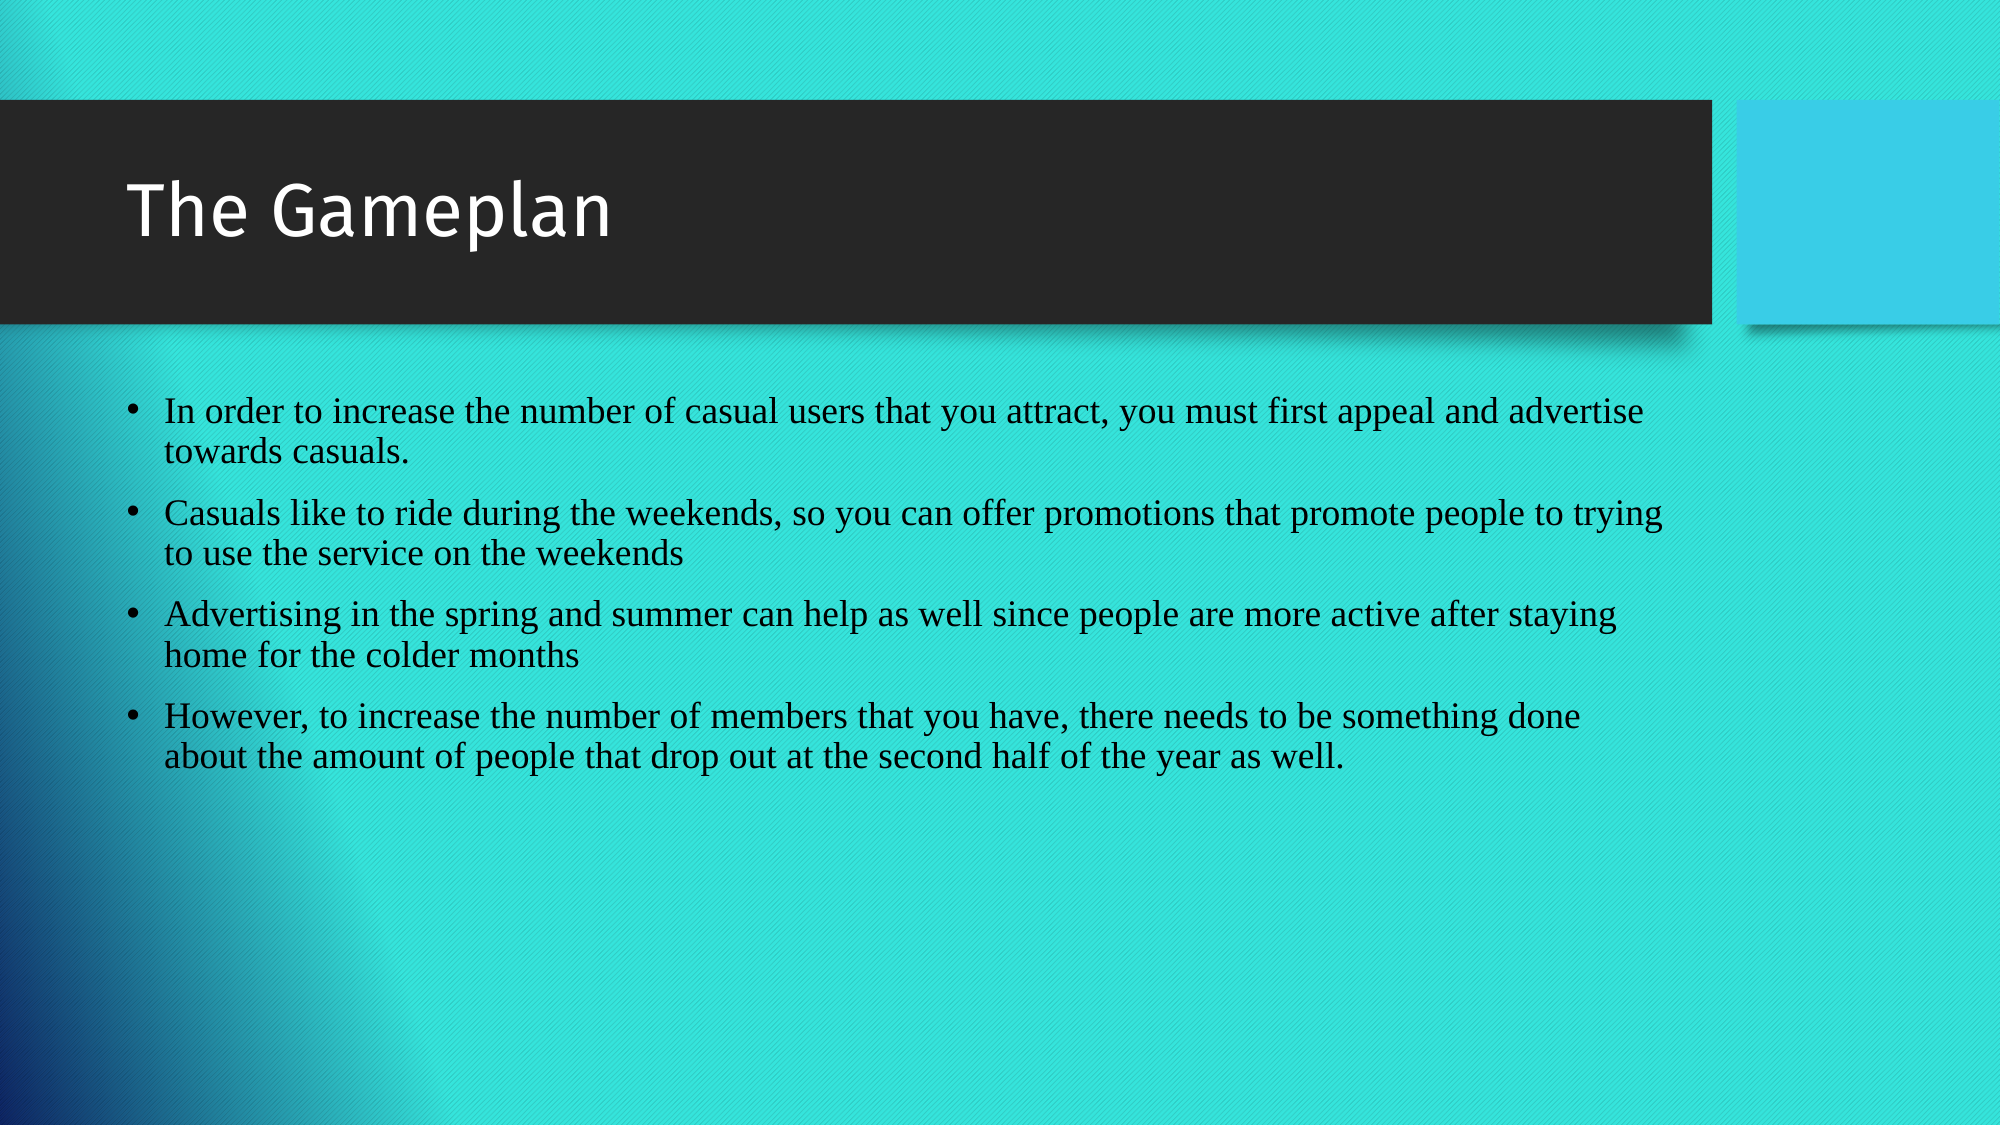

# The Gameplan
In order to increase the number of casual users that you attract, you must first appeal and advertise towards casuals.
Casuals like to ride during the weekends, so you can offer promotions that promote people to trying to use the service on the weekends
Advertising in the spring and summer can help as well since people are more active after staying home for the colder months
However, to increase the number of members that you have, there needs to be something done about the amount of people that drop out at the second half of the year as well.